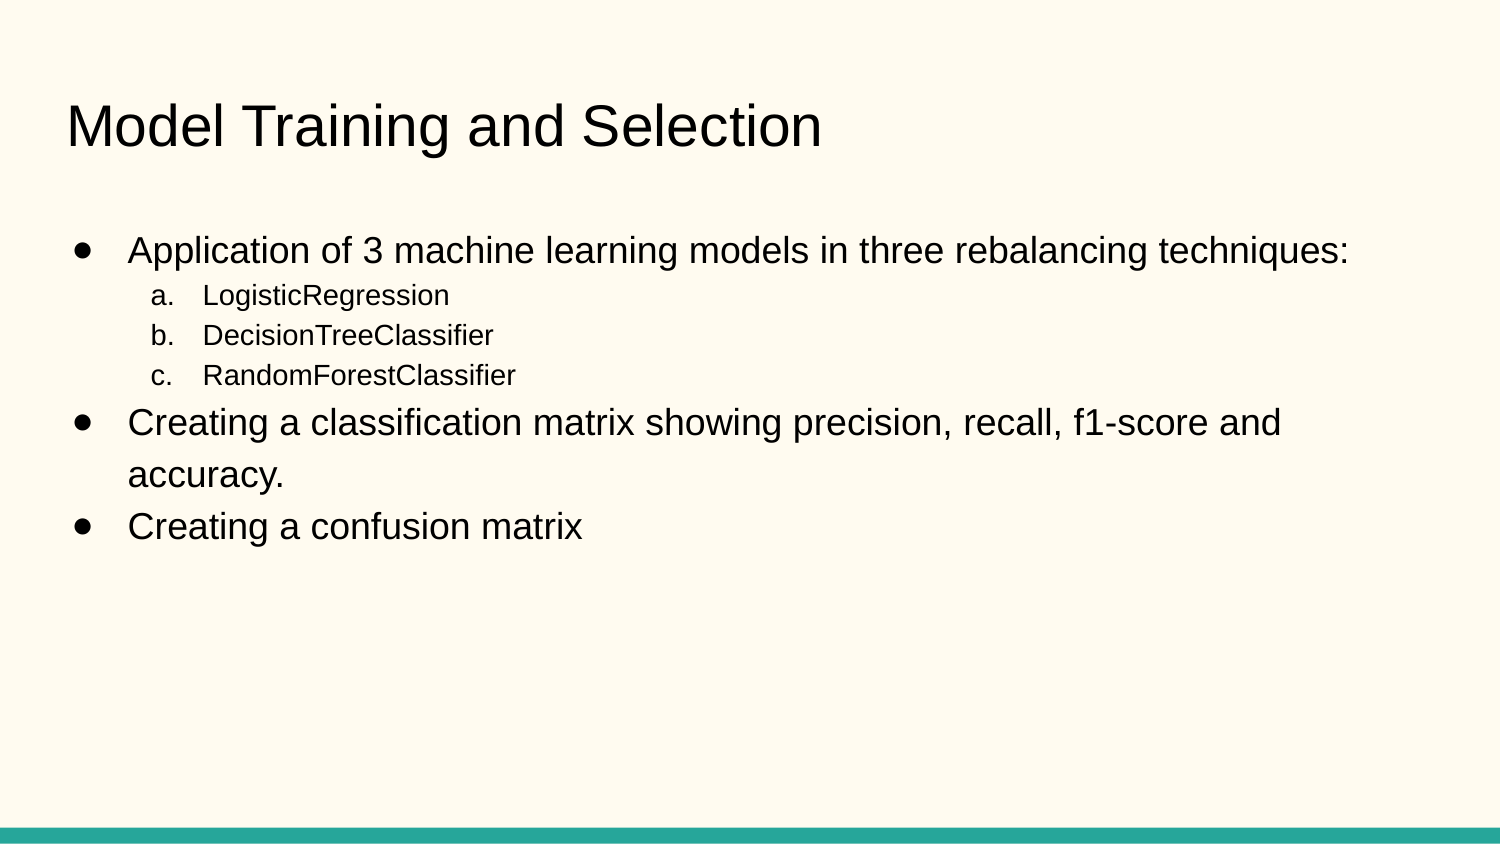

# Model Training and Selection
Application of 3 machine learning models in three rebalancing techniques:
LogisticRegression
DecisionTreeClassifier
RandomForestClassifier
Creating a classification matrix showing precision, recall, f1-score and accuracy.
Creating a confusion matrix